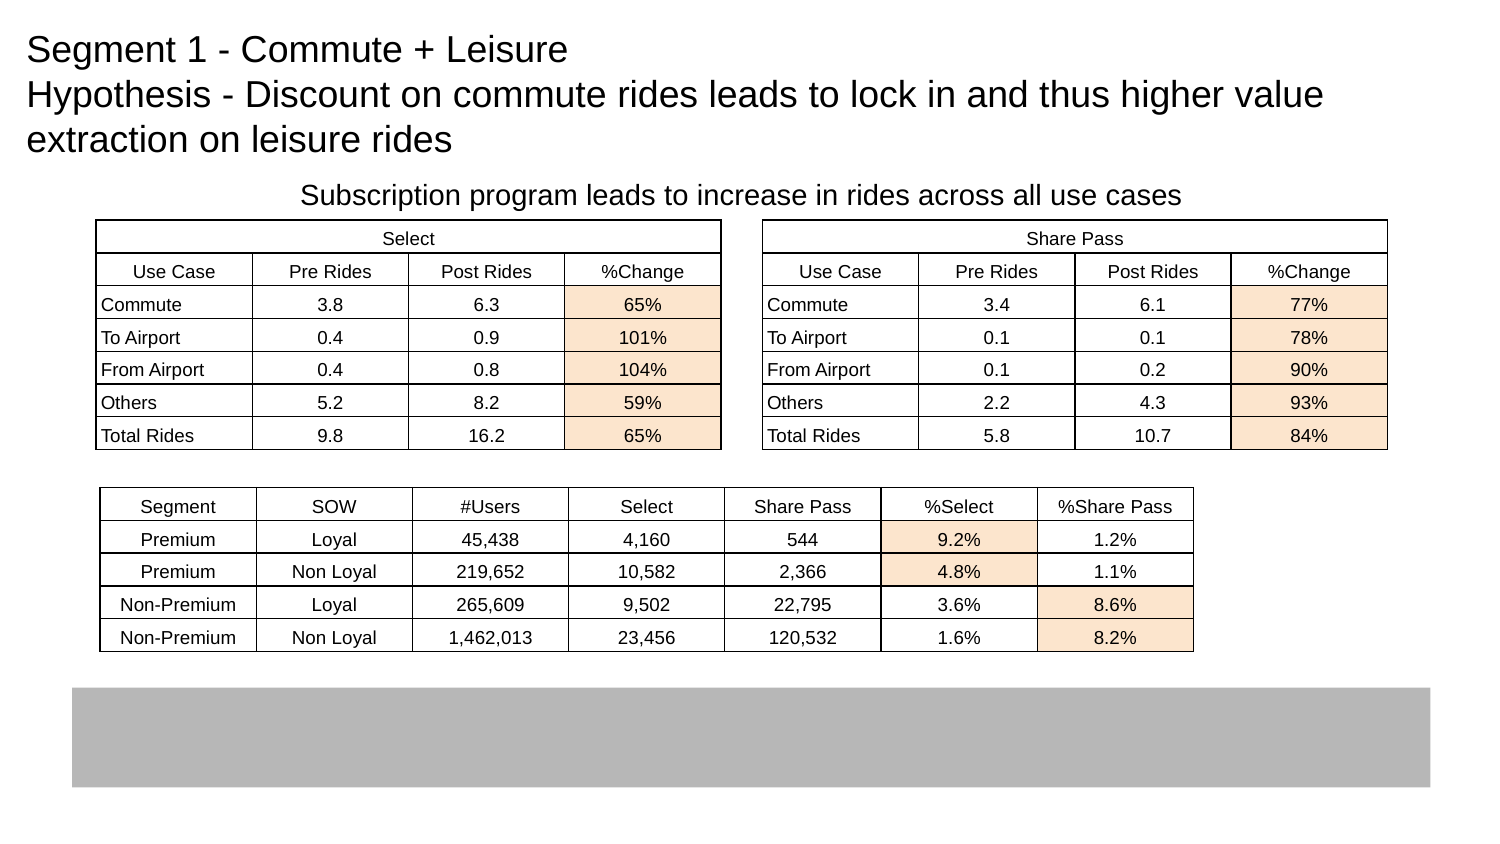

# Segment 1 - Commute + Leisure
Hypothesis - Discount on commute rides leads to lock in and thus higher value extraction on leisure rides
Subscription program leads to increase in rides across all use cases
| Select |  |  |  |
| --- | --- | --- | --- |
| Use Case | Pre Rides | Post Rides | %Change |
| Commute | 3.8 | 6.3 | 65% |
| To Airport | 0.4 | 0.9 | 101% |
| From Airport | 0.4 | 0.8 | 104% |
| Others | 5.2 | 8.2 | 59% |
| Total Rides | 9.8 | 16.2 | 65% |
| Share Pass |  |  |  |
| --- | --- | --- | --- |
| Use Case | Pre Rides | Post Rides | %Change |
| Commute | 3.4 | 6.1 | 77% |
| To Airport | 0.1 | 0.1 | 78% |
| From Airport | 0.1 | 0.2 | 90% |
| Others | 2.2 | 4.3 | 93% |
| Total Rides | 5.8 | 10.7 | 84% |
| Segment | SOW | #Users | Select | Share Pass | %Select | %Share Pass |
| --- | --- | --- | --- | --- | --- | --- |
| Premium | Loyal | 45,438 | 4,160 | 544 | 9.2% | 1.2% |
| Premium | Non Loyal | 219,652 | 10,582 | 2,366 | 4.8% | 1.1% |
| Non-Premium | Loyal | 265,609 | 9,502 | 22,795 | 3.6% | 8.6% |
| Non-Premium | Non Loyal | 1,462,013 | 23,456 | 120,532 | 1.6% | 8.2% |